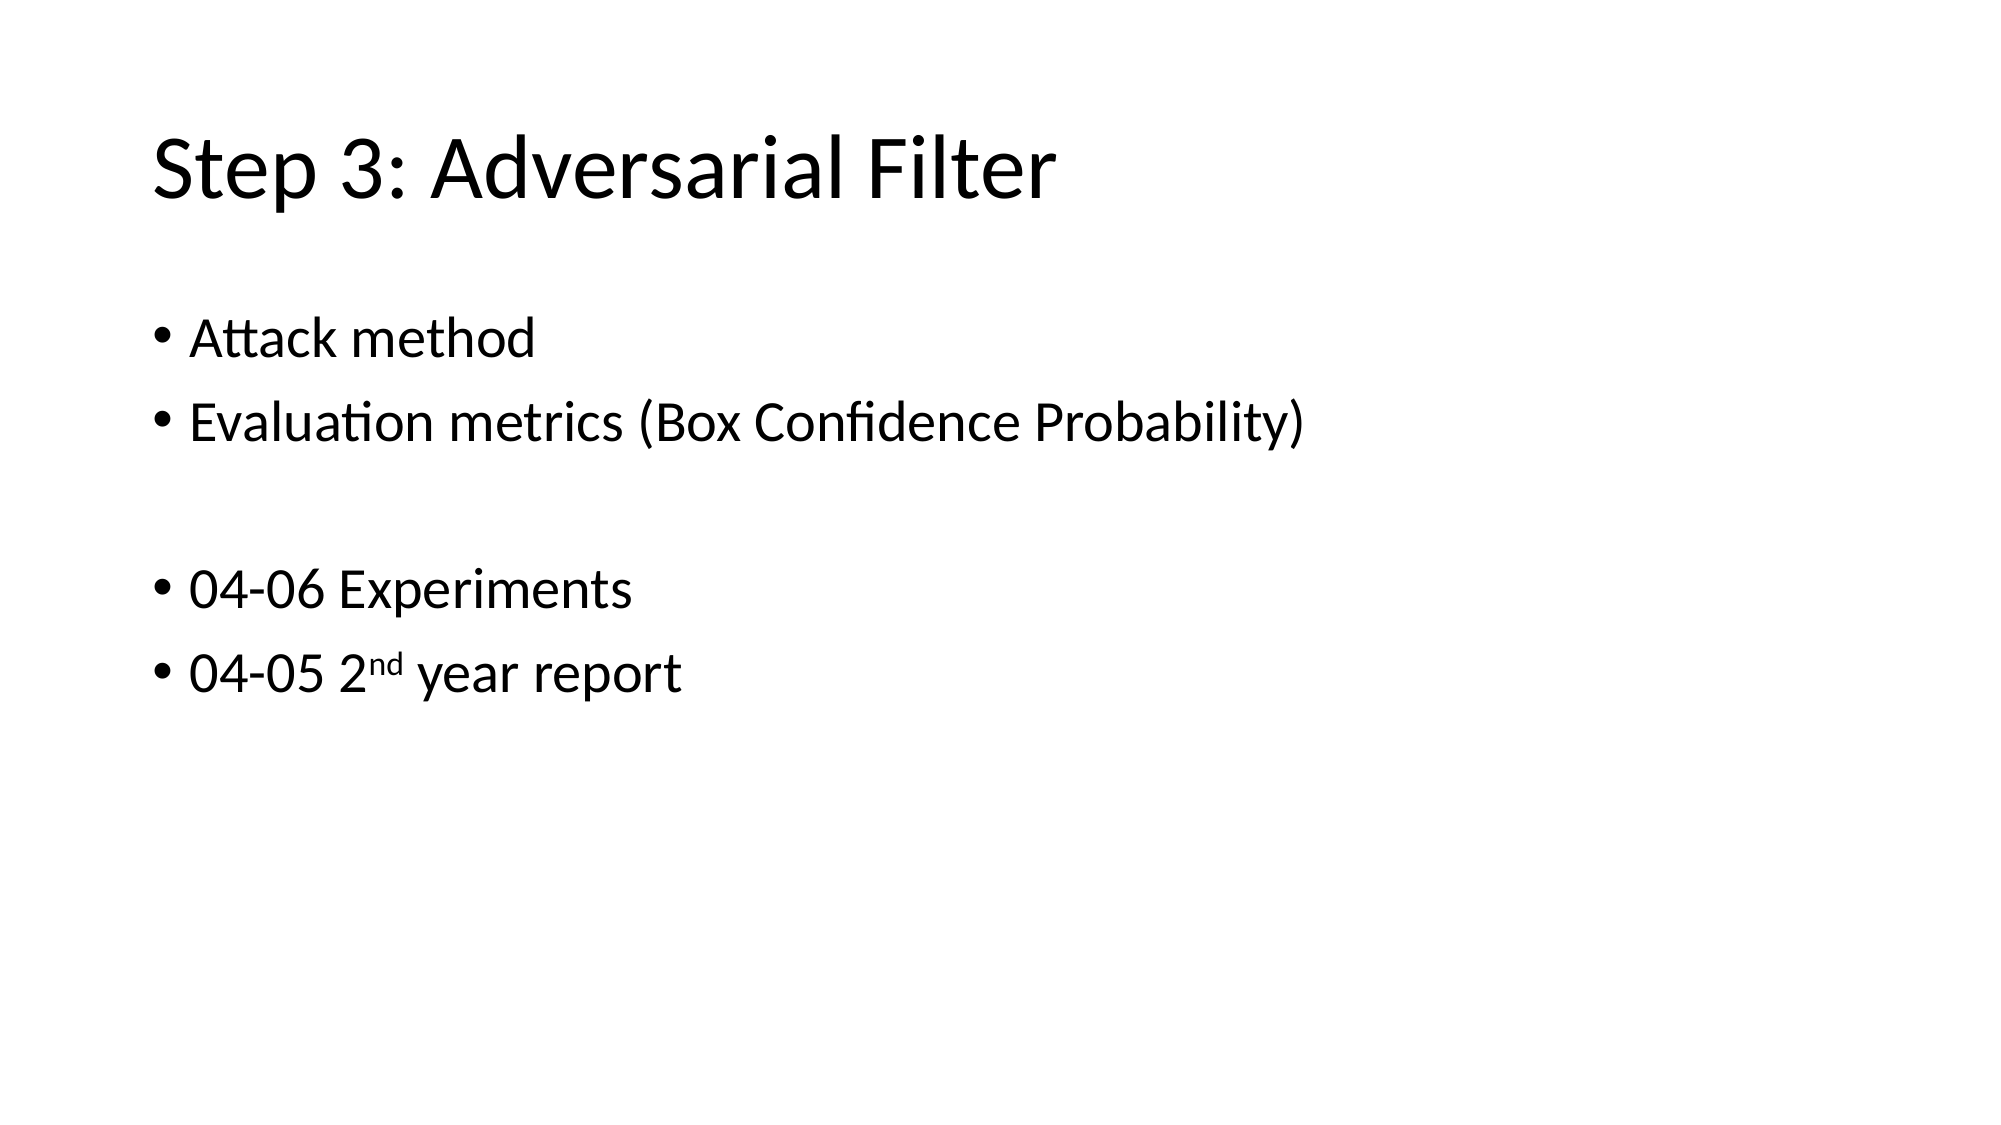

# Step 3: Adversarial Filter
Attack method
Evaluation metrics (Box Confidence Probability)

04-06 Experiments
04-05 2nd year report